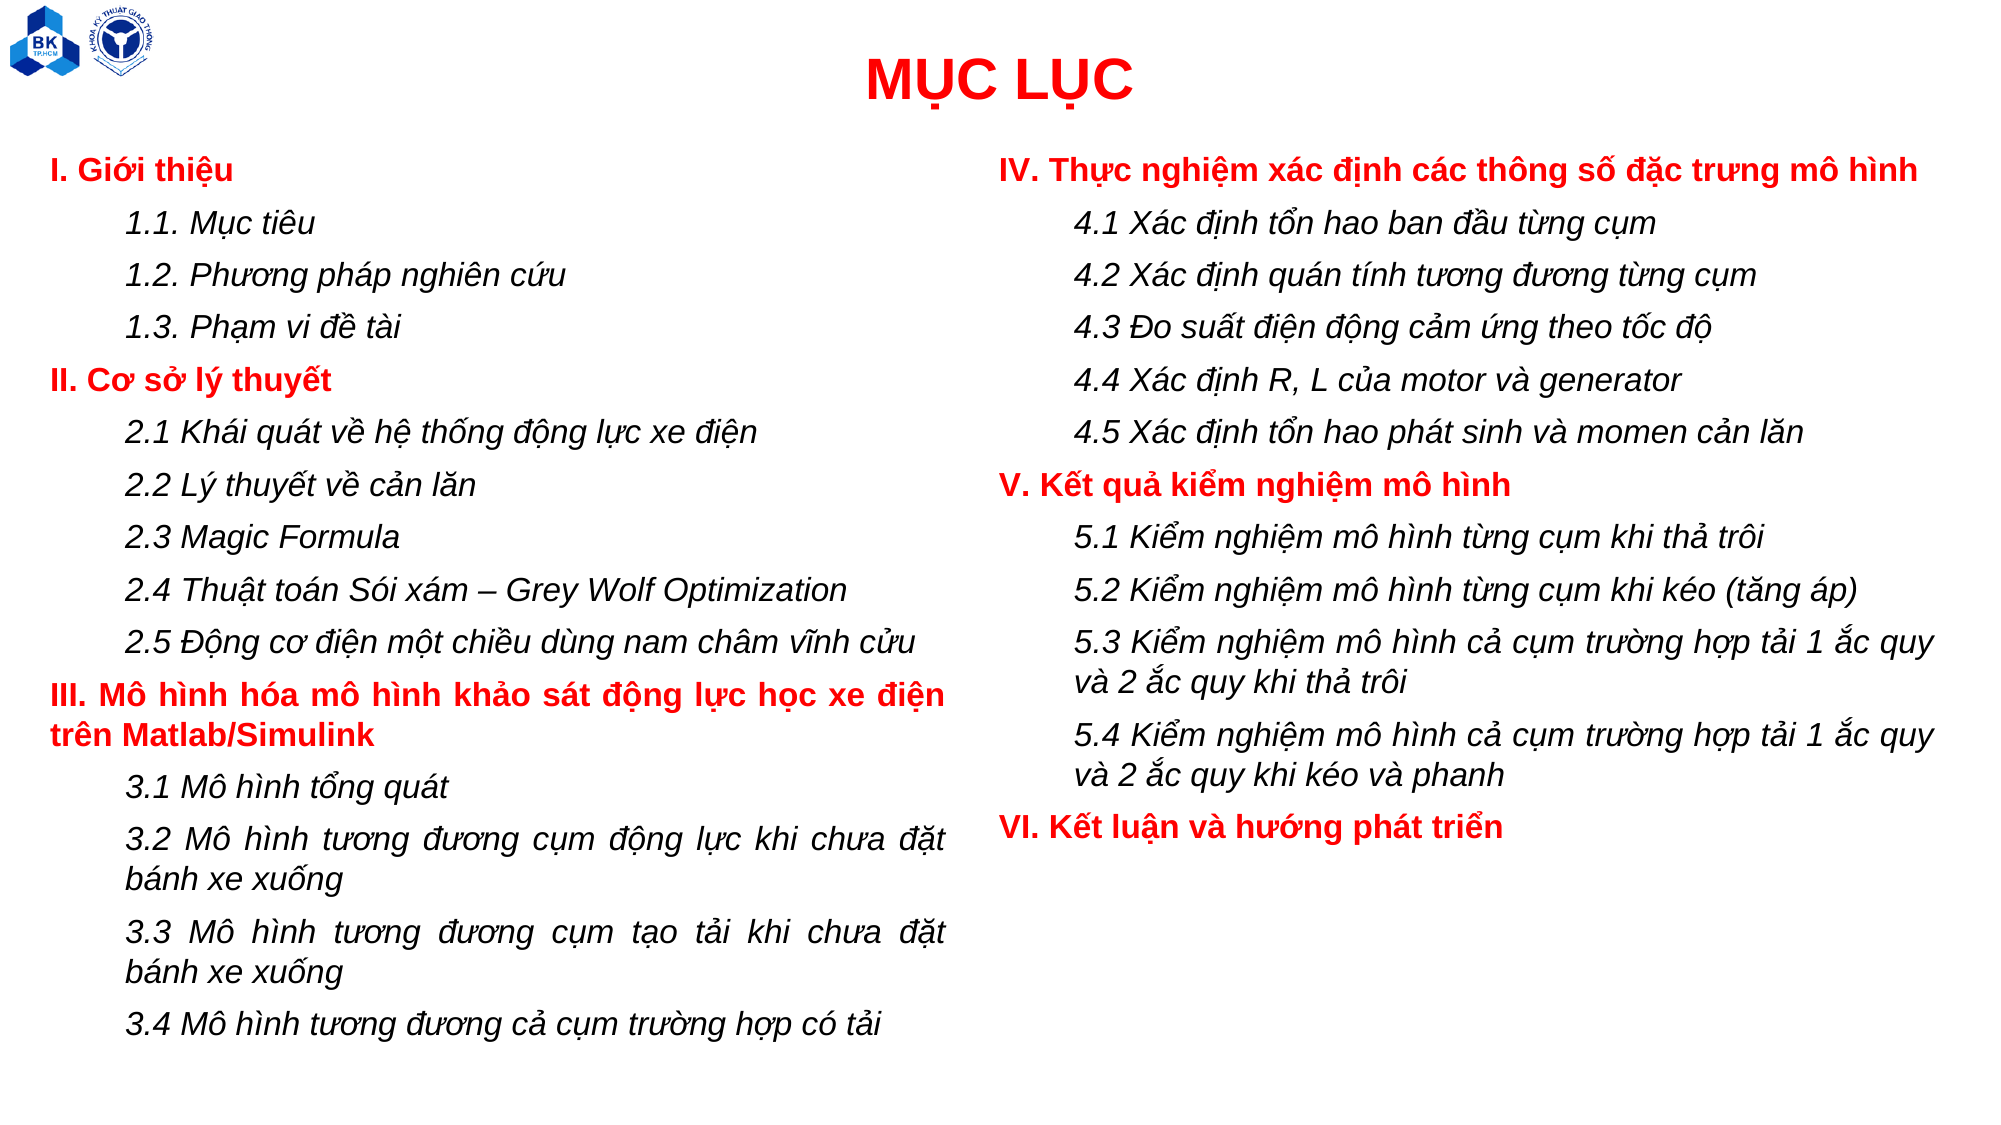

MỤC LỤC
I. Giới thiệu
1.1. Mục tiêu
1.2. Phương pháp nghiên cứu
1.3. Phạm vi đề tài
II. Cơ sở lý thuyết
2.1 Khái quát về hệ thống động lực xe điện
2.2 Lý thuyết về cản lăn
2.3 Magic Formula
2.4 Thuật toán Sói xám – Grey Wolf Optimization
2.5 Động cơ điện một chiều dùng nam châm vĩnh cửu
III. Mô hình hóa mô hình khảo sát động lực học xe điện trên Matlab/Simulink
3.1 Mô hình tổng quát
3.2 Mô hình tương đương cụm động lực khi chưa đặt bánh xe xuống
3.3 Mô hình tương đương cụm tạo tải khi chưa đặt bánh xe xuống
3.4 Mô hình tương đương cả cụm trường hợp có tải
IV. Thực nghiệm xác định các thông số đặc trưng mô hình
4.1 Xác định tổn hao ban đầu từng cụm
4.2 Xác định quán tính tương đương từng cụm
4.3 Đo suất điện động cảm ứng theo tốc độ
4.4 Xác định R, L của motor và generator
4.5 Xác định tổn hao phát sinh và momen cản lăn
V. Kết quả kiểm nghiệm mô hình
5.1 Kiểm nghiệm mô hình từng cụm khi thả trôi
5.2 Kiểm nghiệm mô hình từng cụm khi kéo (tăng áp)
5.3 Kiểm nghiệm mô hình cả cụm trường hợp tải 1 ắc quy và 2 ắc quy khi thả trôi
5.4 Kiểm nghiệm mô hình cả cụm trường hợp tải 1 ắc quy và 2 ắc quy khi kéo và phanh
VI. Kết luận và hướng phát triển